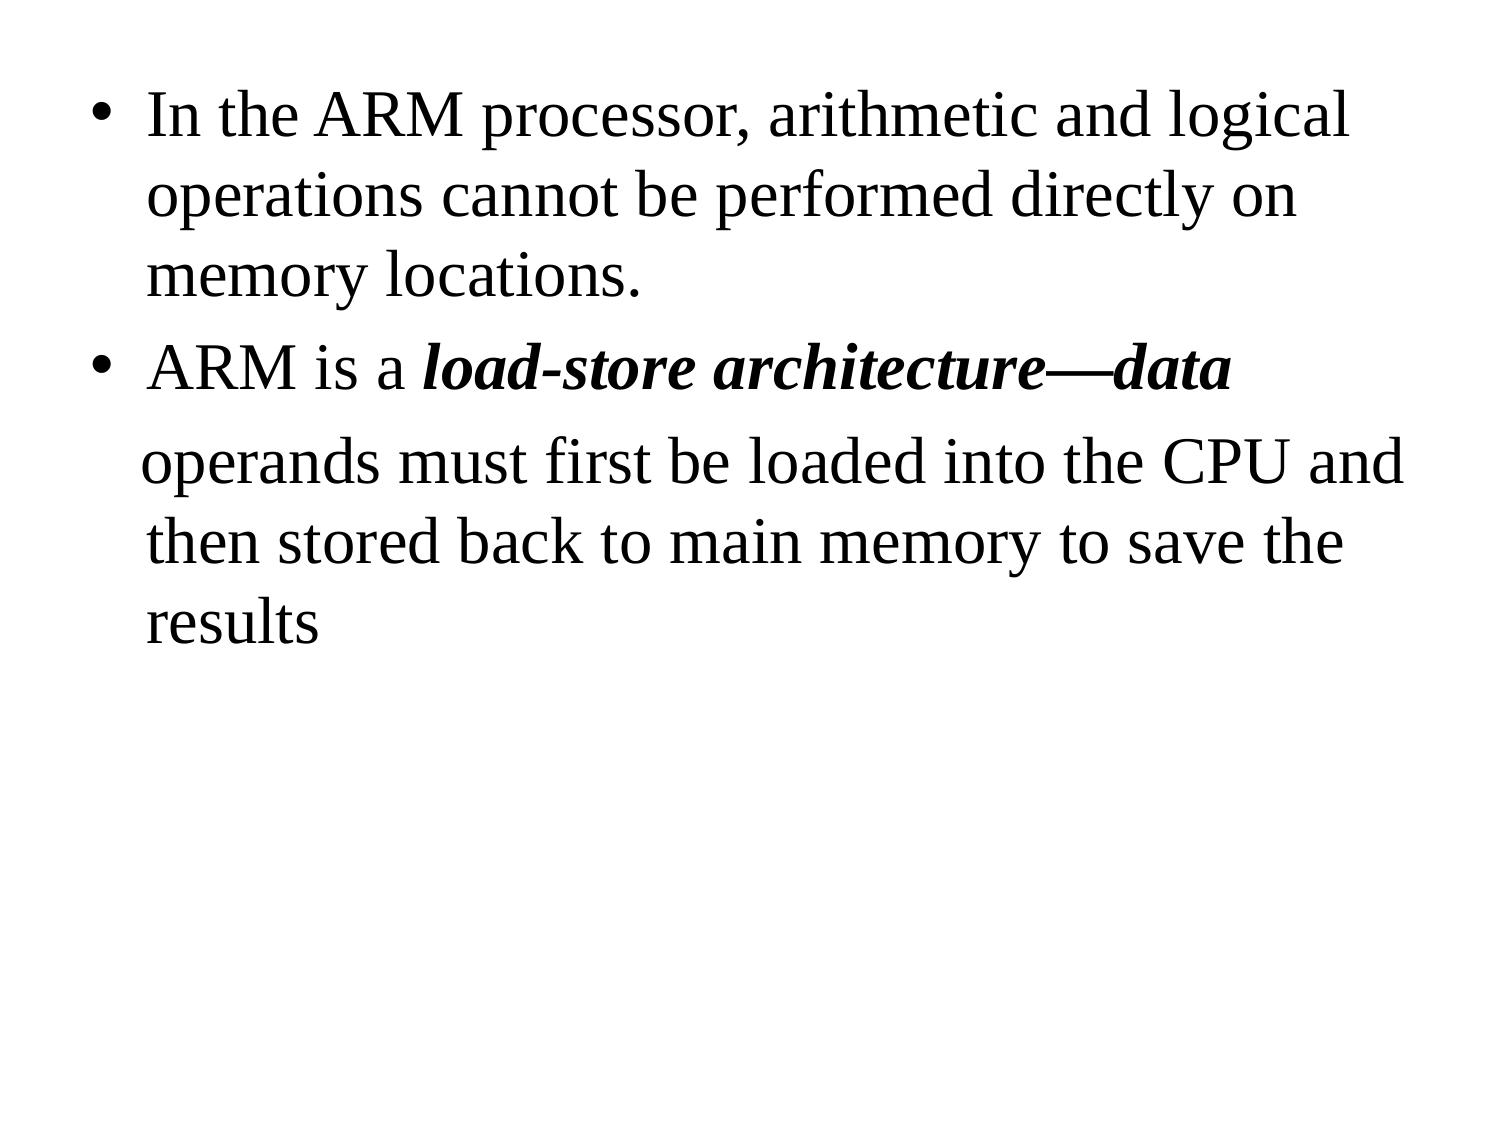

In the ARM processor, arithmetic and logical operations cannot be performed directly on memory locations.
ARM is a load-store architecture—data
   operands must first be loaded into the CPU and then stored back to main memory to save the results